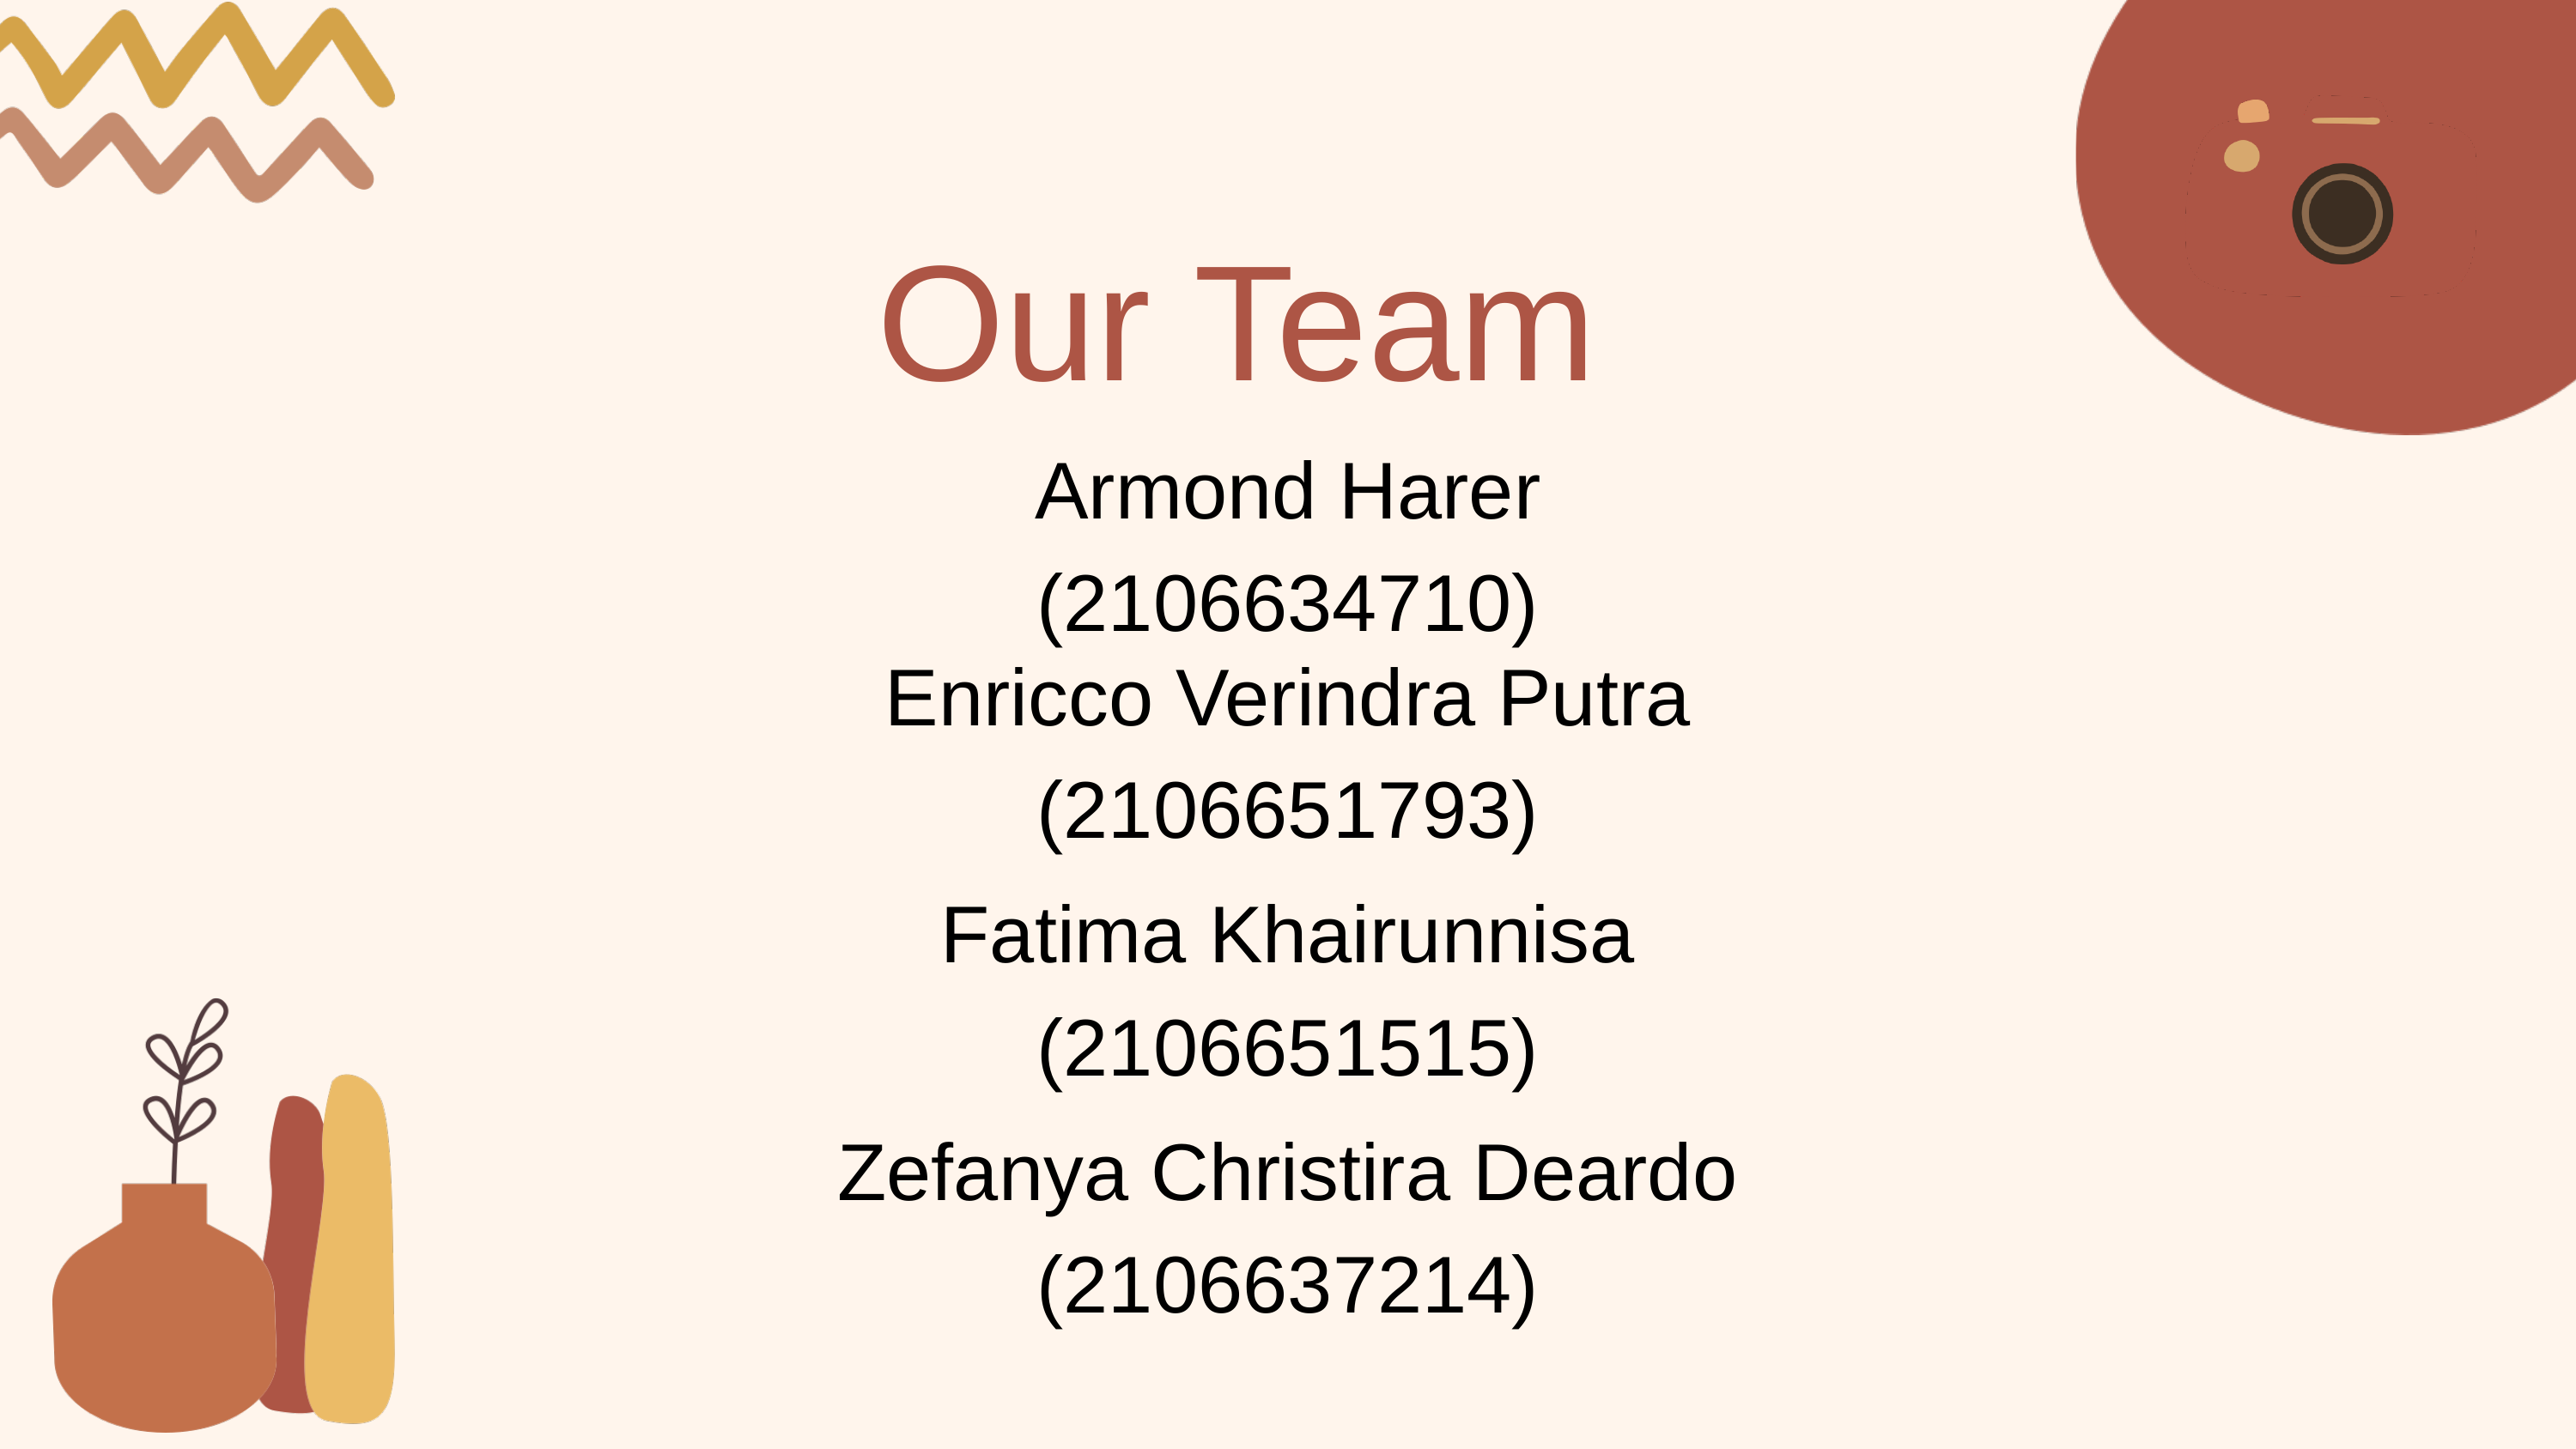

Our Team
Armond Harer (2106634710)
Enricco Verindra Putra (2106651793)
Fatima Khairunnisa
(2106651515)

Zefanya Christira Deardo
(2106637214)